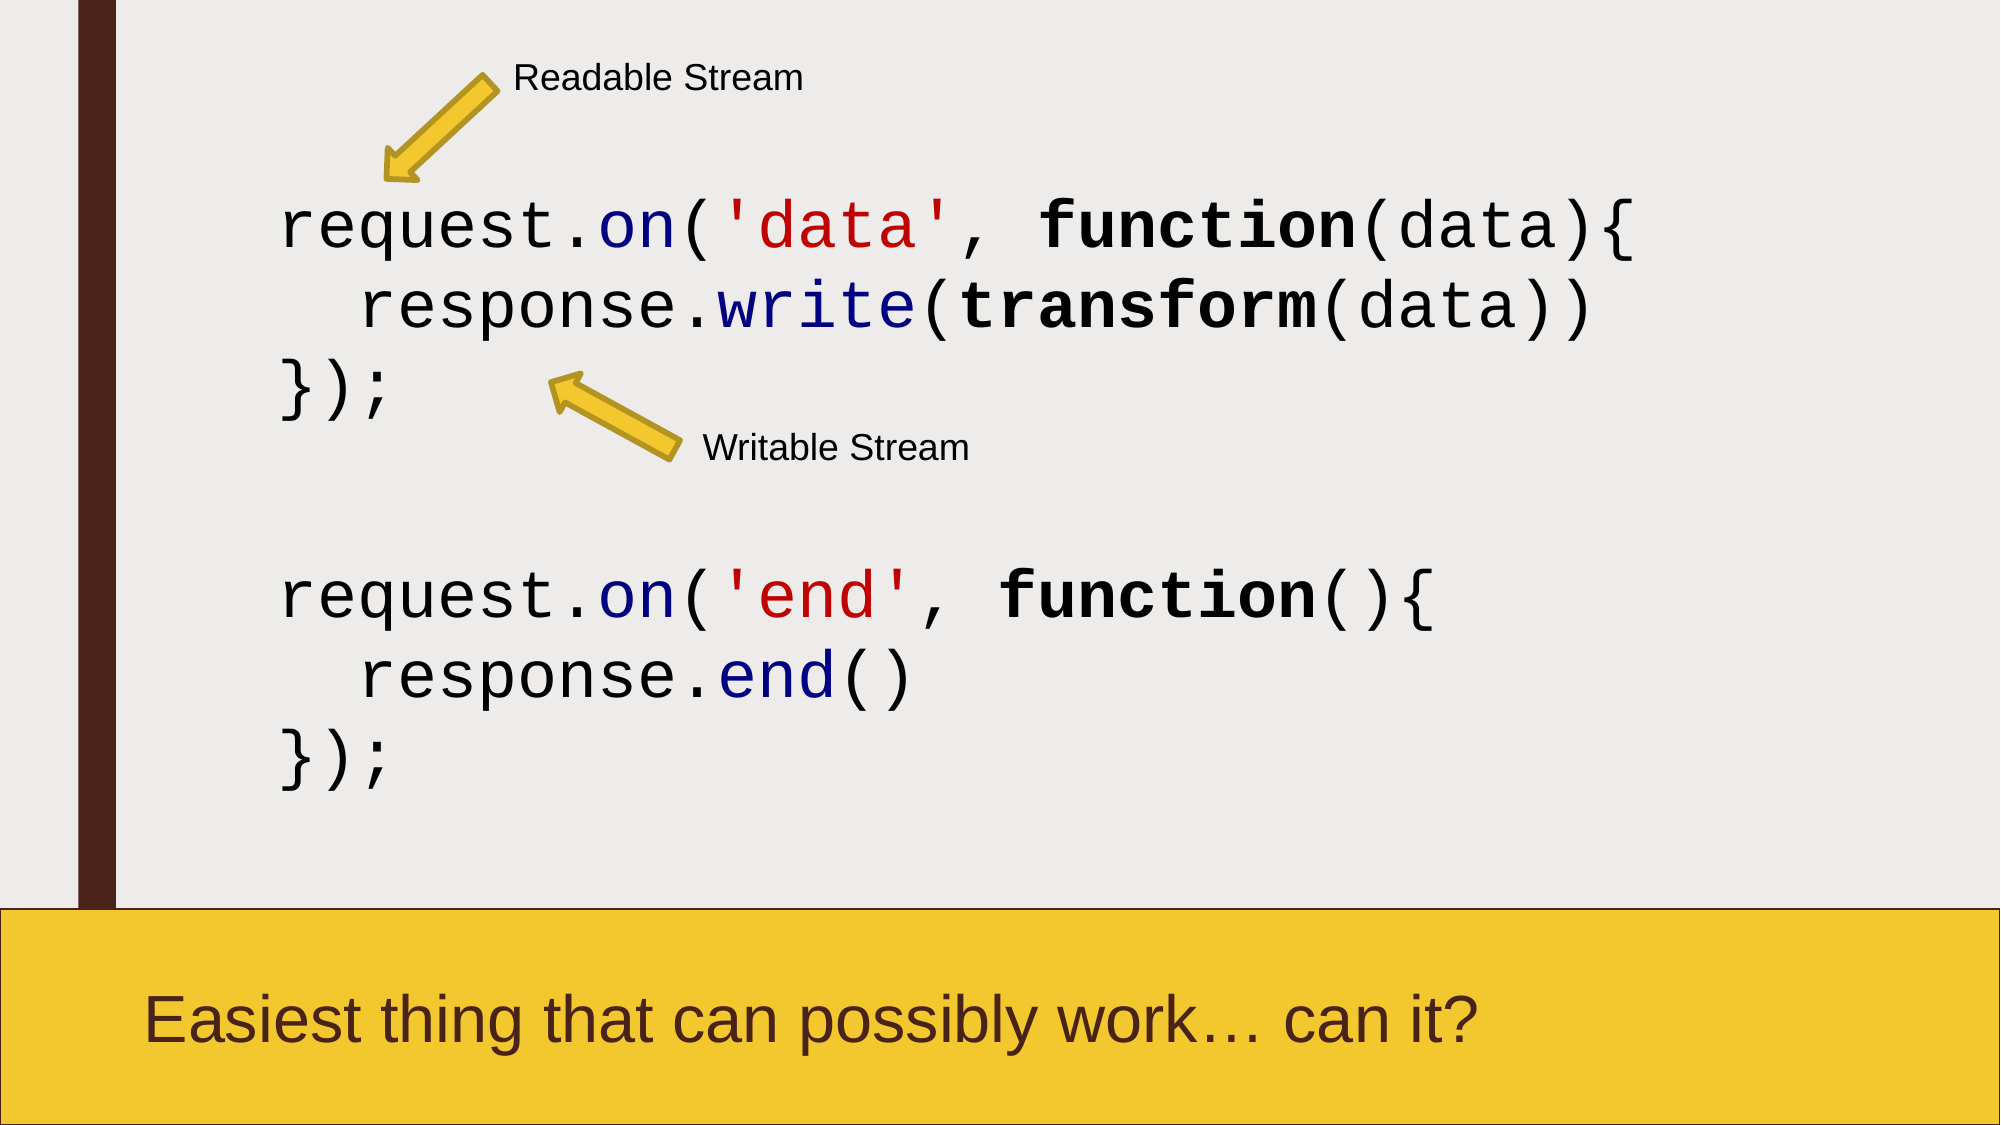

Readable Stream

request.on('data', function(data){
  response.write(transform(data))
});

Writable Stream
request.on('end', function(){
  response.end()
});

Easiest thing that can possibly work… can it?